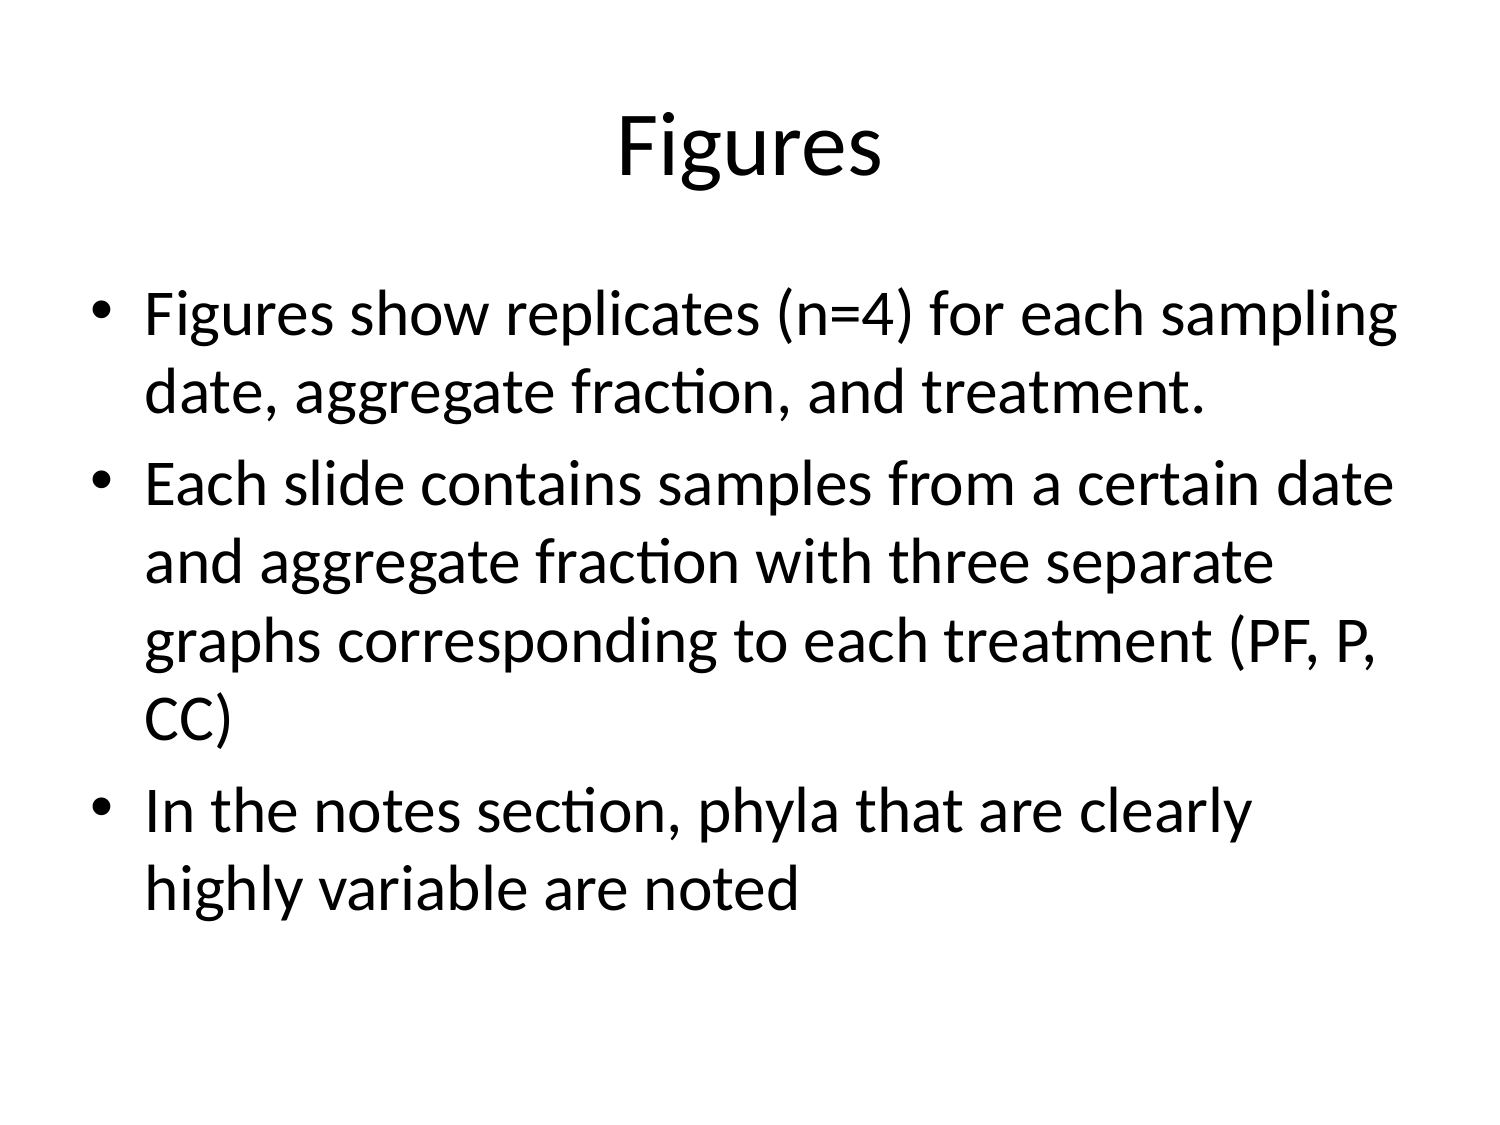

# Figures
Figures show replicates (n=4) for each sampling date, aggregate fraction, and treatment.
Each slide contains samples from a certain date and aggregate fraction with three separate graphs corresponding to each treatment (PF, P, CC)
In the notes section, phyla that are clearly highly variable are noted